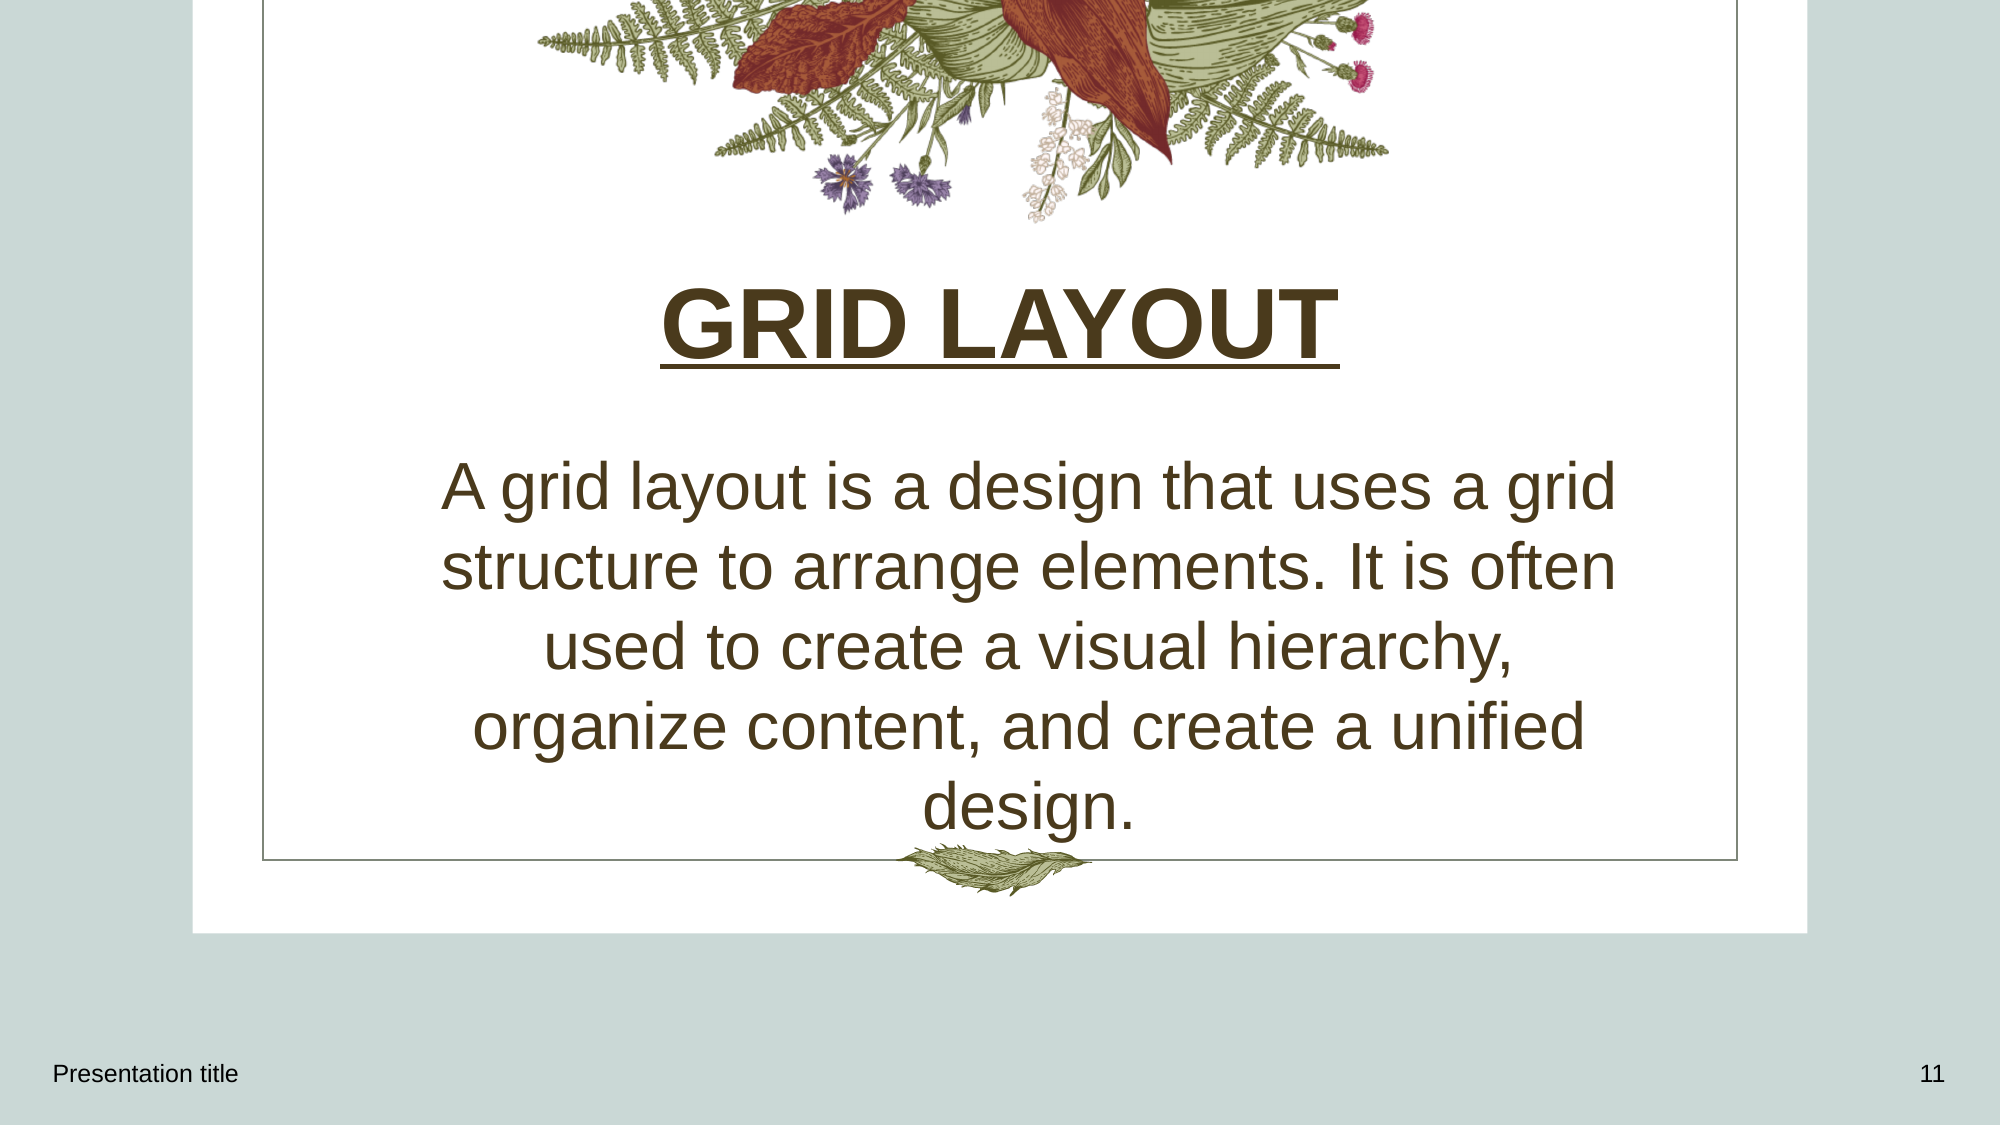

# GRID LAYOUT
A grid layout is a design that uses a grid structure to arrange elements. It is often used to create a visual hierarchy, organize content, and create a unified design.

Presentation title
11